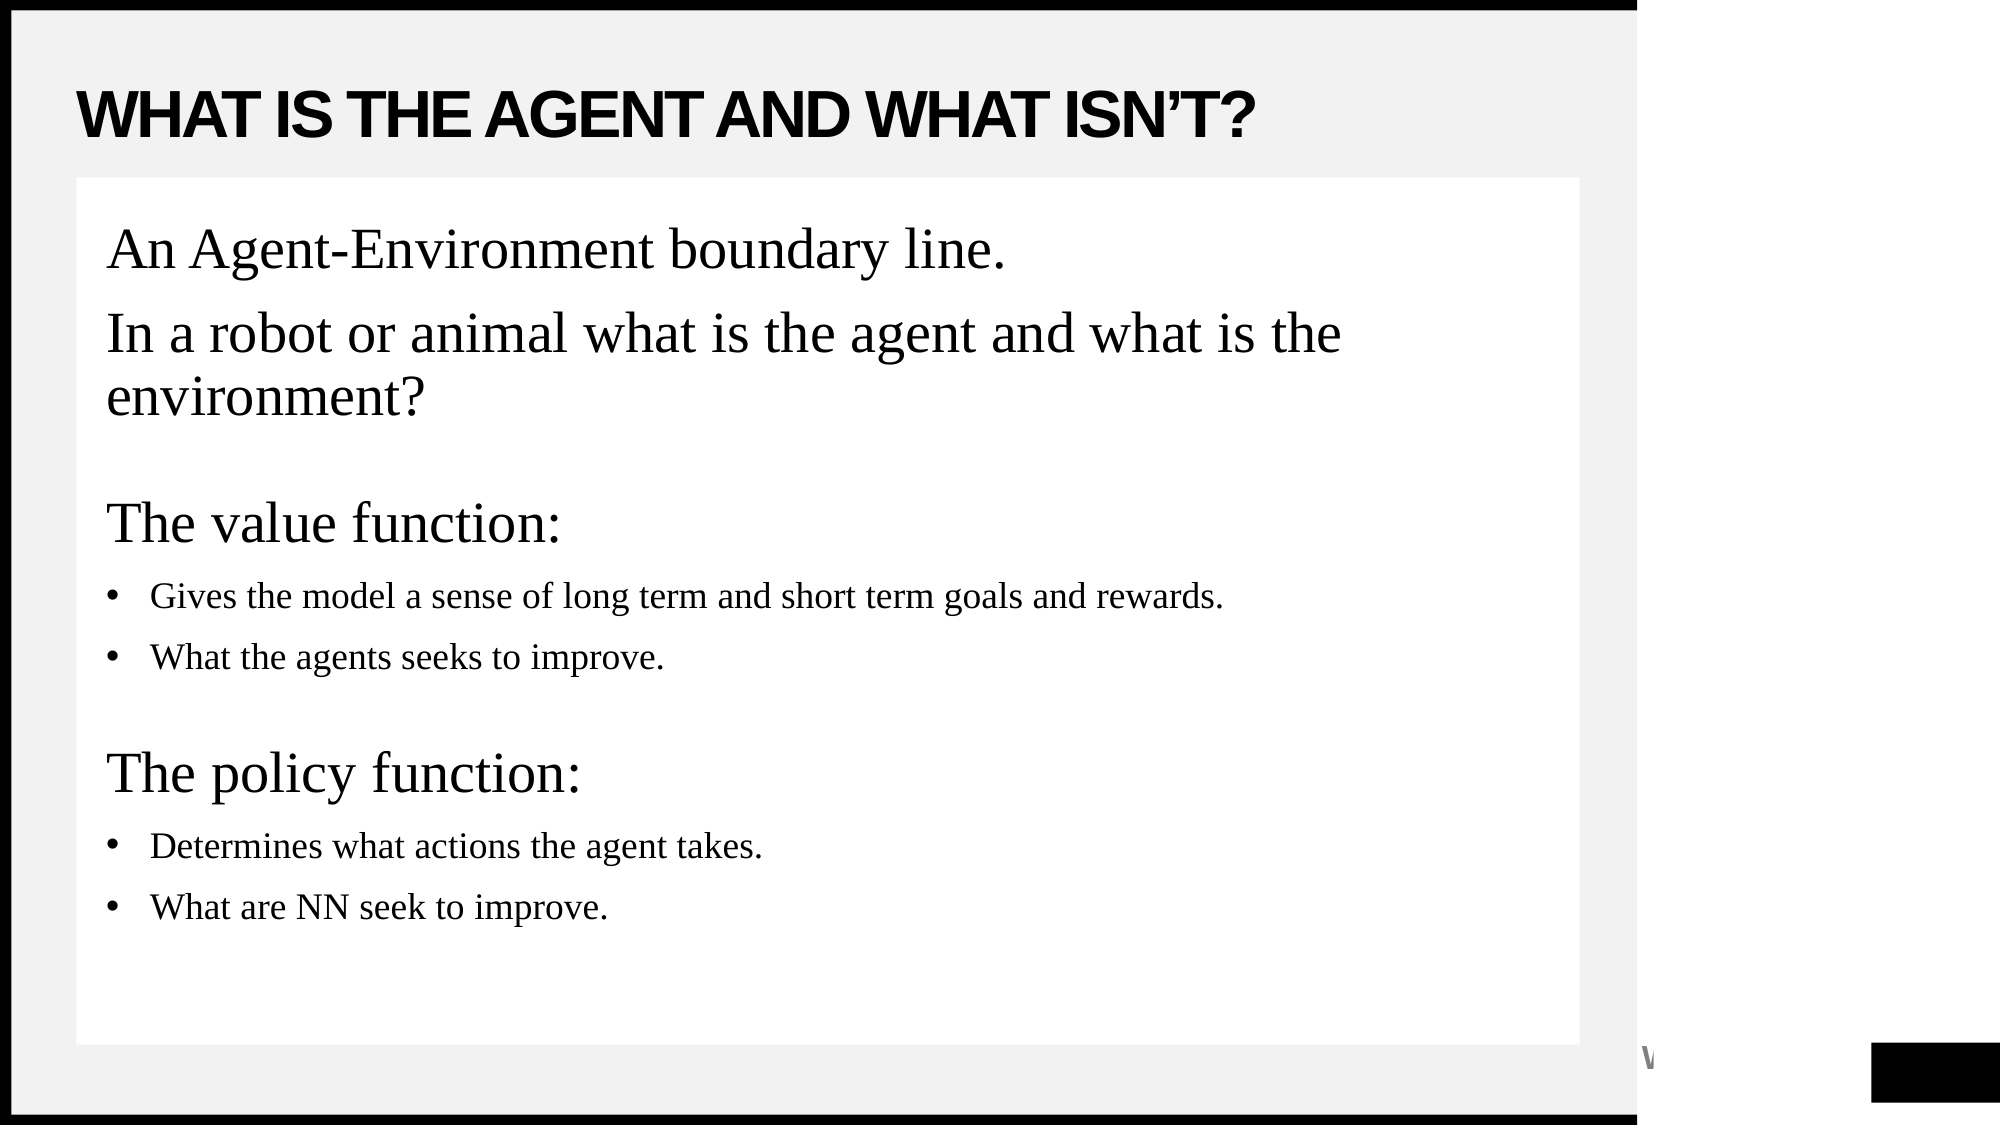

# What is the agent and what isn’t?
An Agent-Environment boundary line.
In a robot or animal what is the agent and what is the environment?

The value function:
Gives the model a sense of long term and short term goals and rewards.
What the agents seeks to improve.

The policy function:
Determines what actions the agent takes.
What are NN seek to improve.